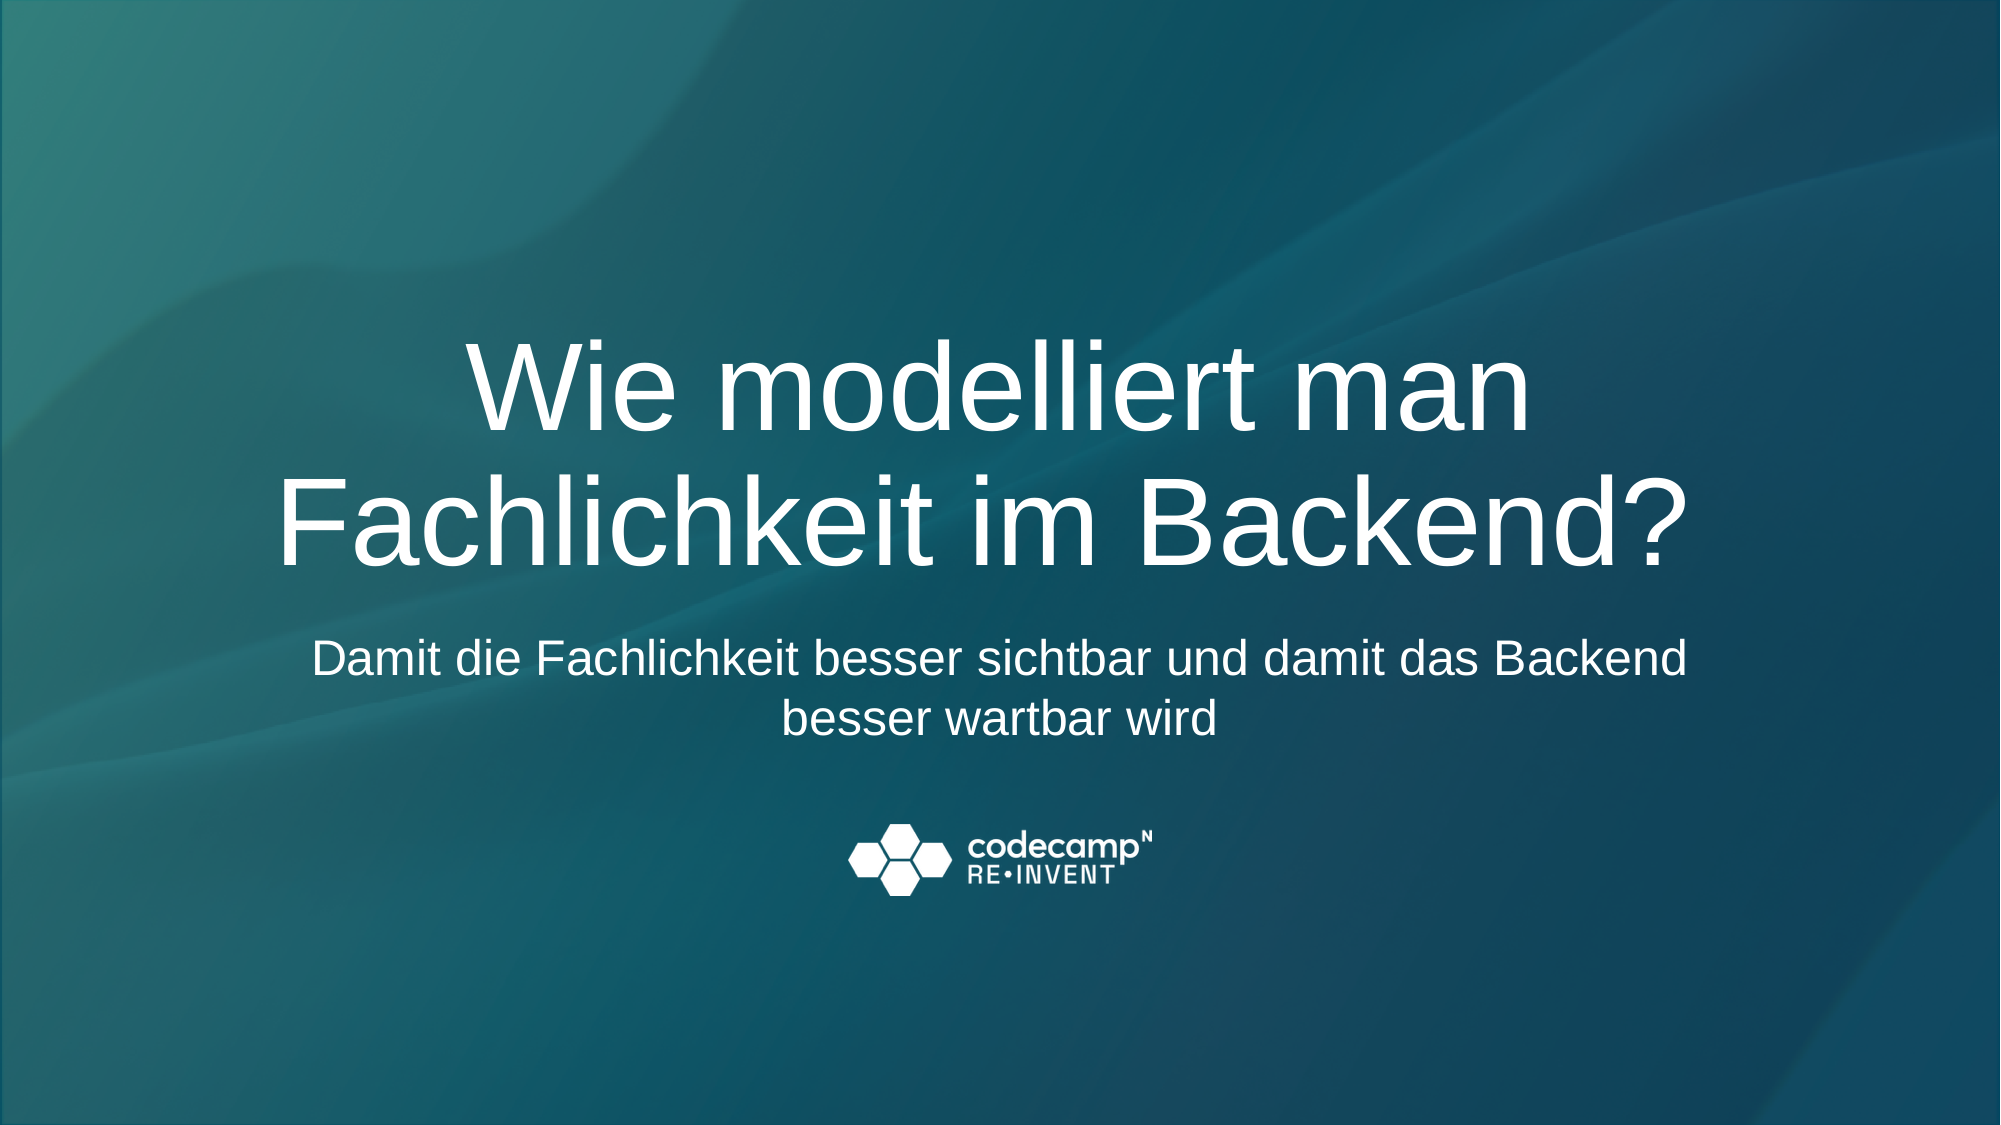

# Wie modelliert man Fachlichkeit im Backend?
Damit die Fachlichkeit besser sichtbar und damit das Backend besser wartbar wird